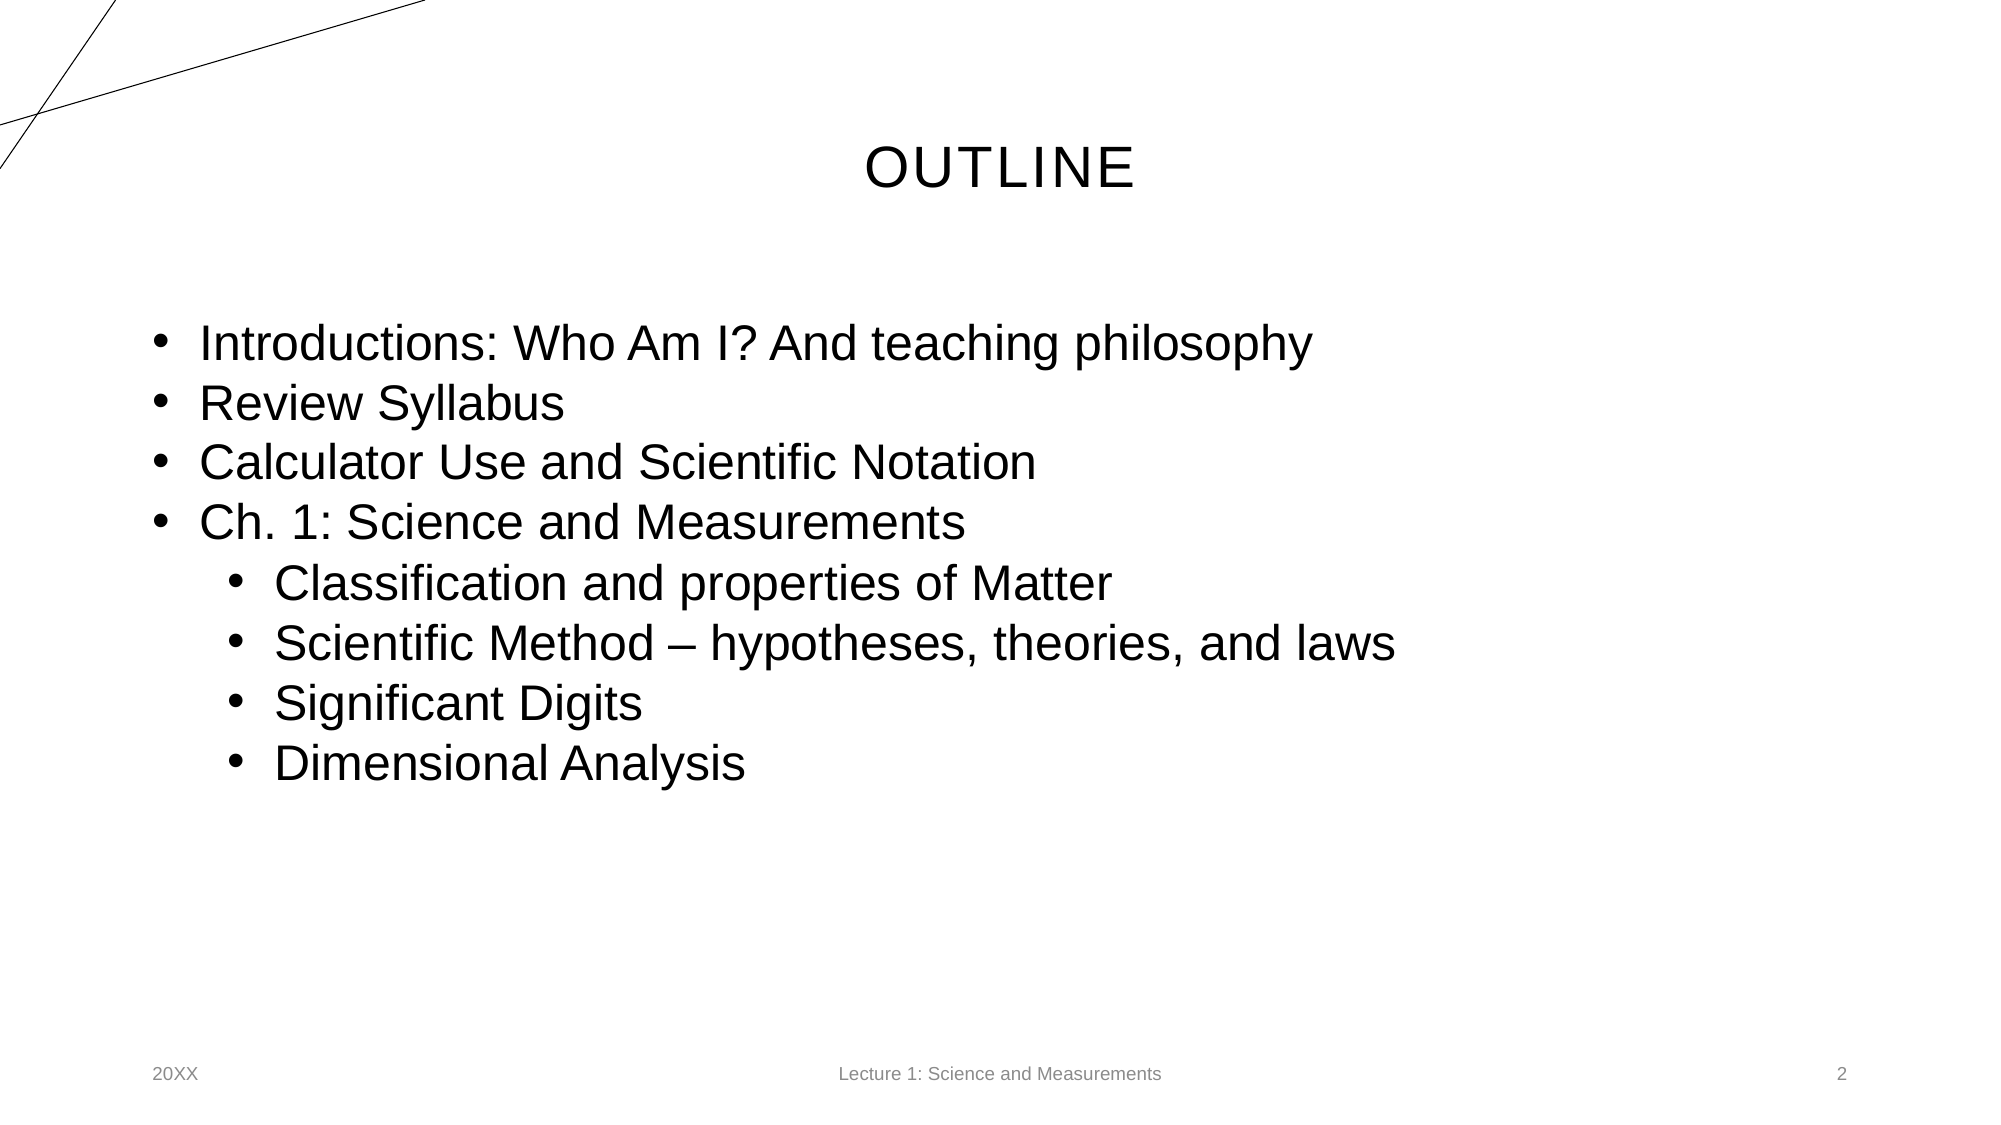

# Outline
Introductions: Who Am I? And teaching philosophy
Review Syllabus
Calculator Use and Scientific Notation
Ch. 1: Science and Measurements
Classification and properties of Matter
Scientific Method – hypotheses, theories, and laws
Significant Digits
Dimensional Analysis
20XX
Lecture 1: Science and Measurements​
2